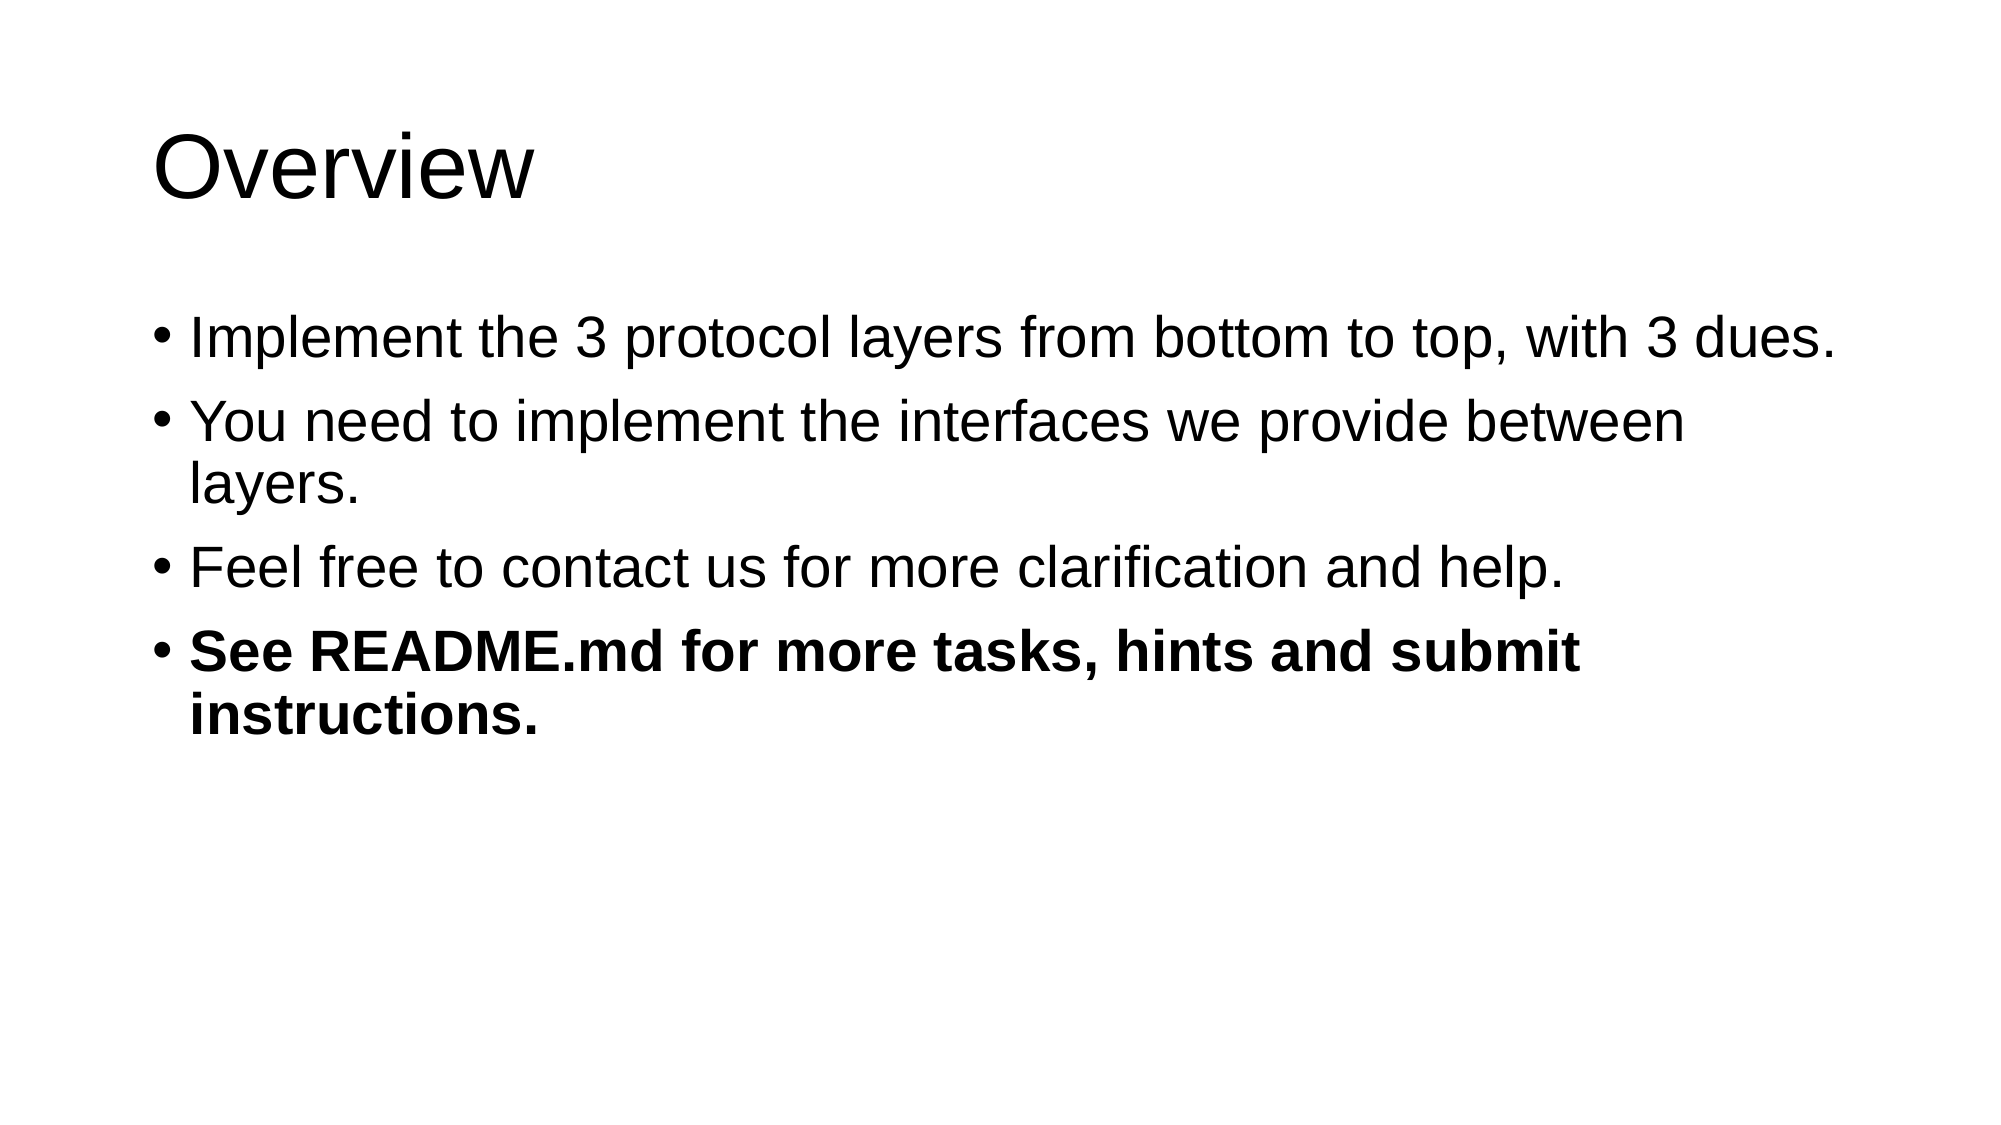

# Overview
Implement the 3 protocol layers from bottom to top, with 3 dues.
You need to implement the interfaces we provide between layers.
Feel free to contact us for more clarification and help.
See README.md for more tasks, hints and submit instructions.